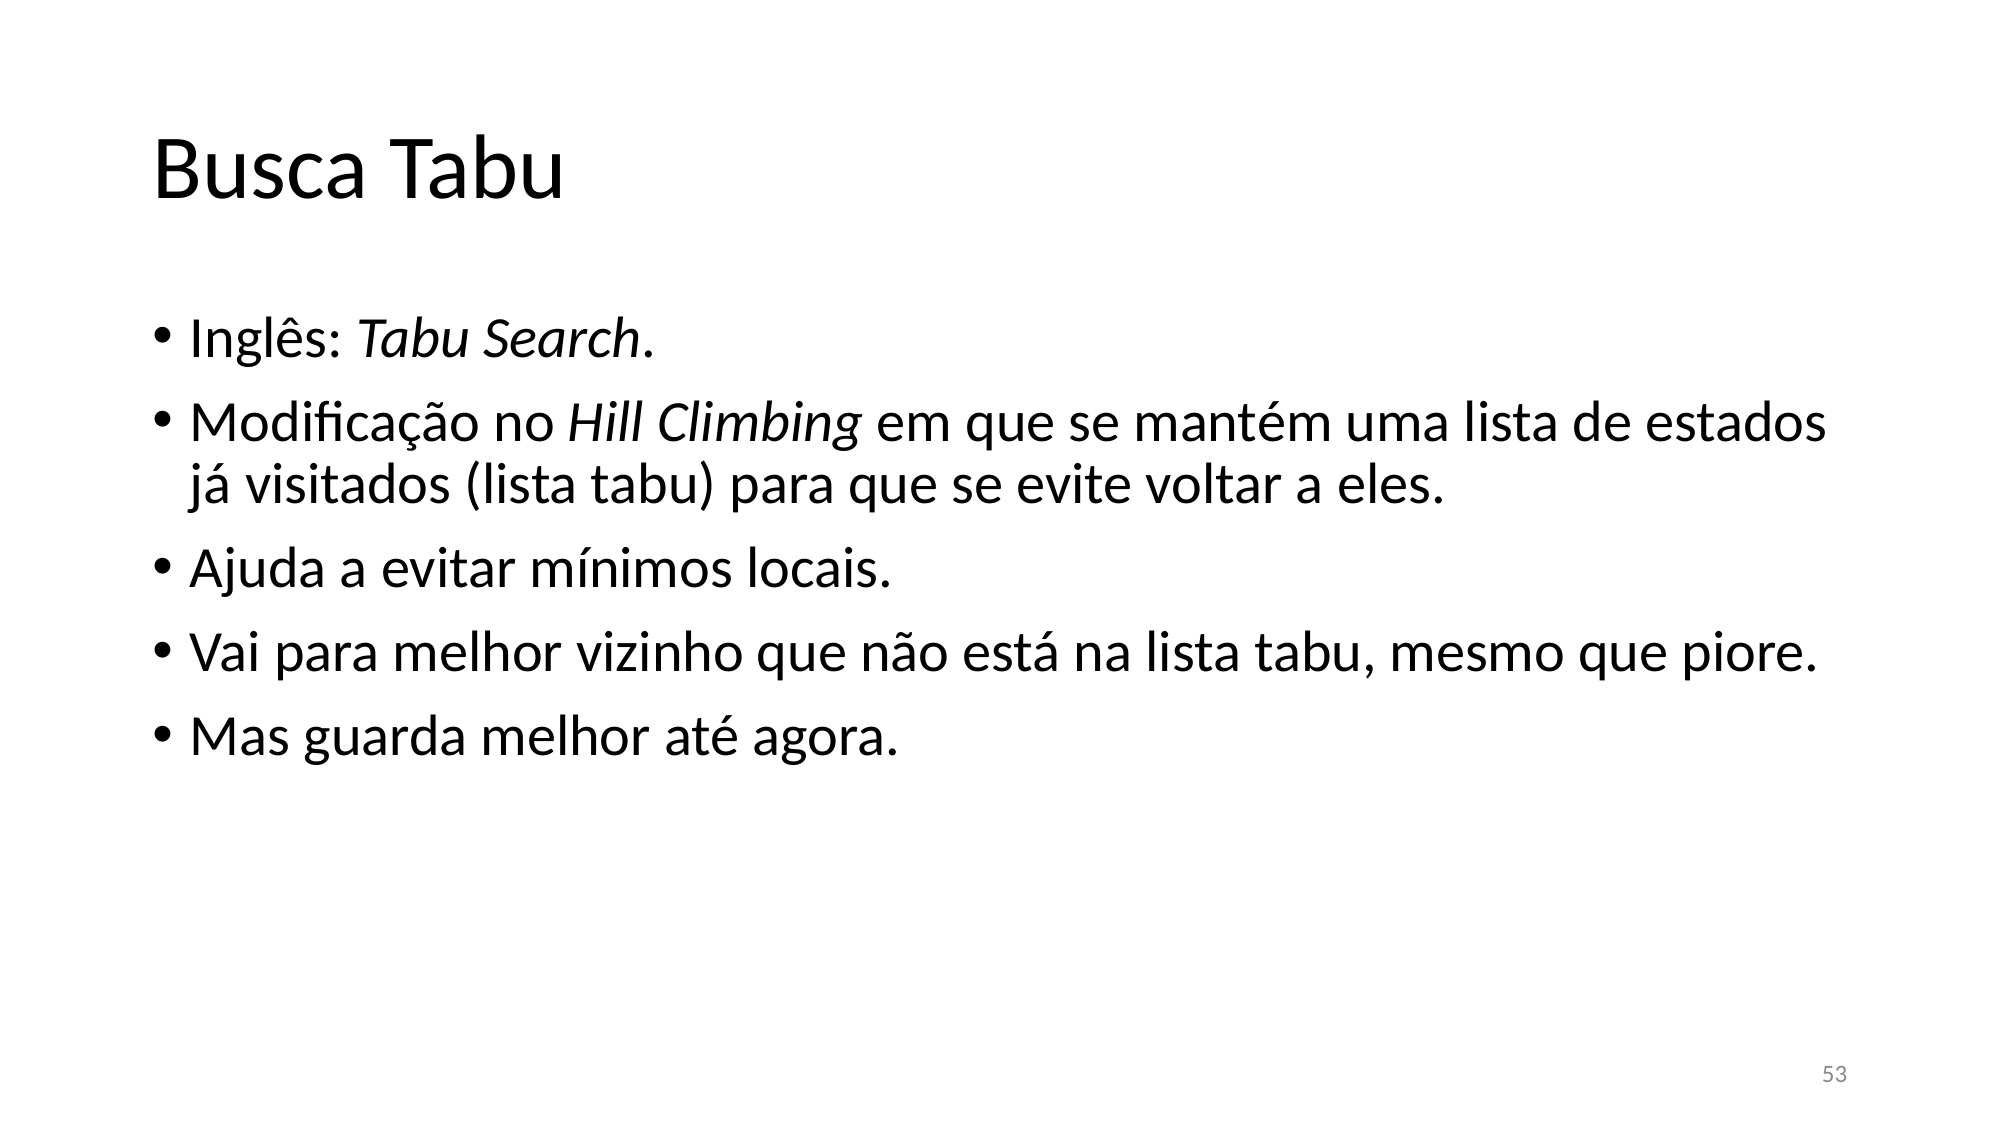

# Busca Tabu
Inglês: Tabu Search.
Modificação no Hill Climbing em que se mantém uma lista de estados já visitados (lista tabu) para que se evite voltar a eles.
Ajuda a evitar mínimos locais.
Vai para melhor vizinho que não está na lista tabu, mesmo que piore.
Mas guarda melhor até agora.

53